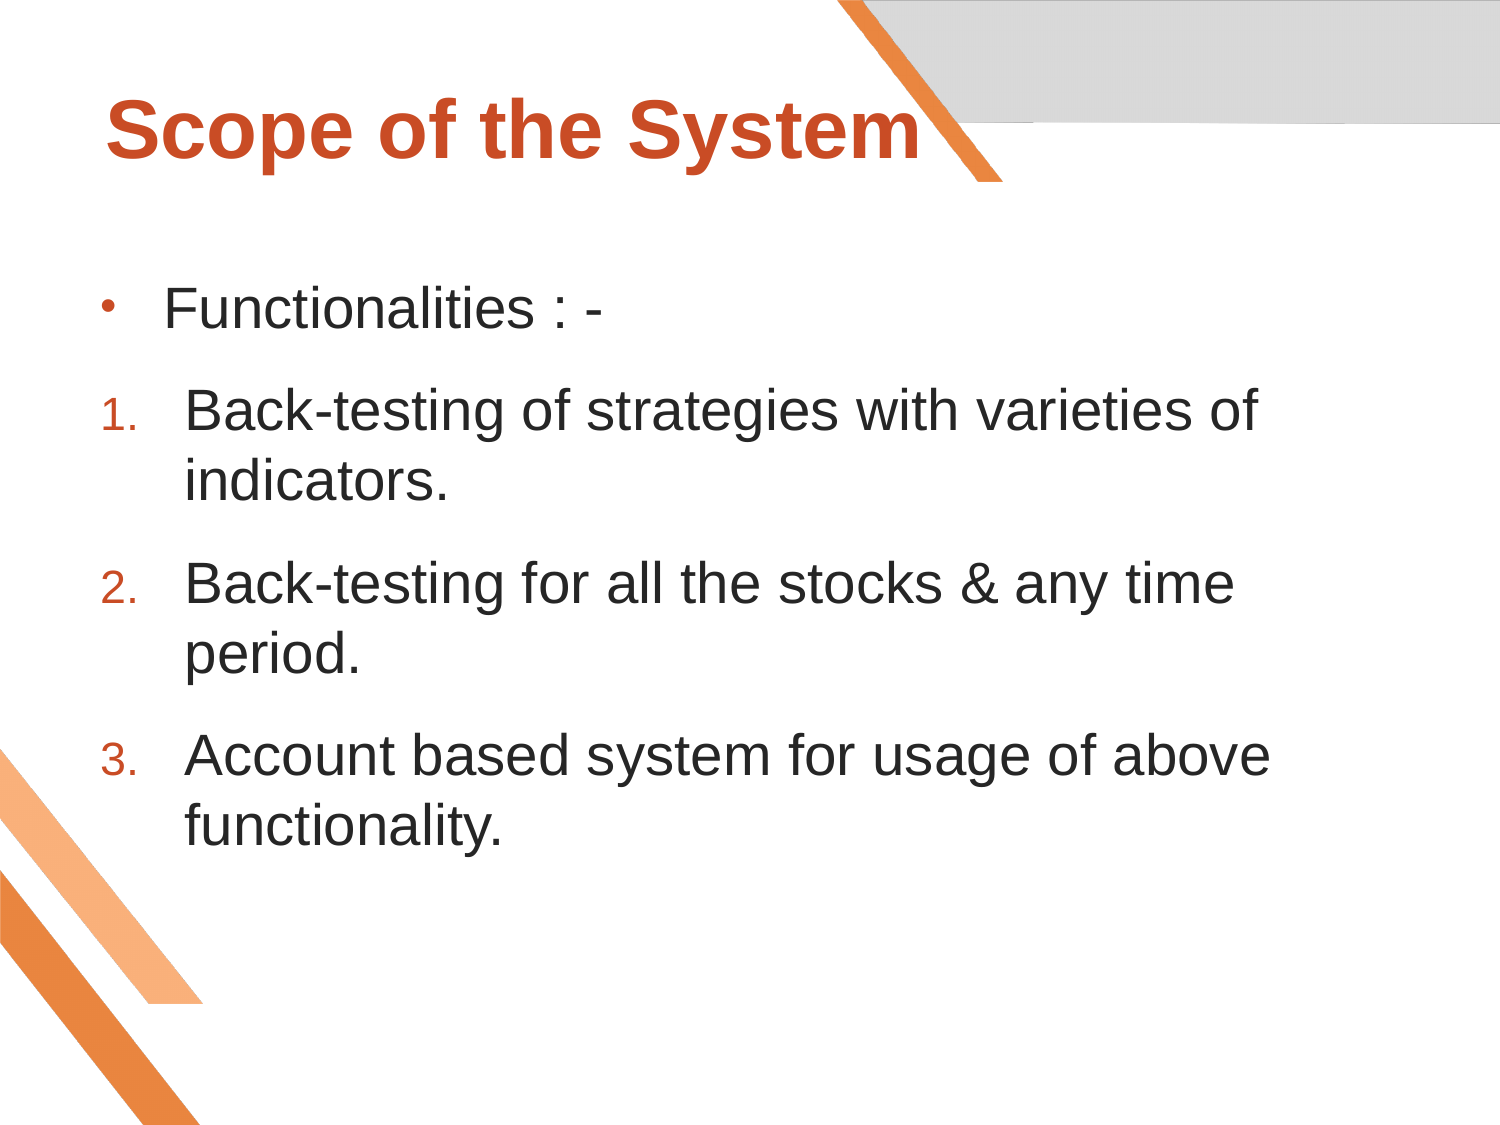

# Scope of the System
Functionalities : -
Back-testing of strategies with varieties of indicators.
Back-testing for all the stocks & any time period.
Account based system for usage of above functionality.